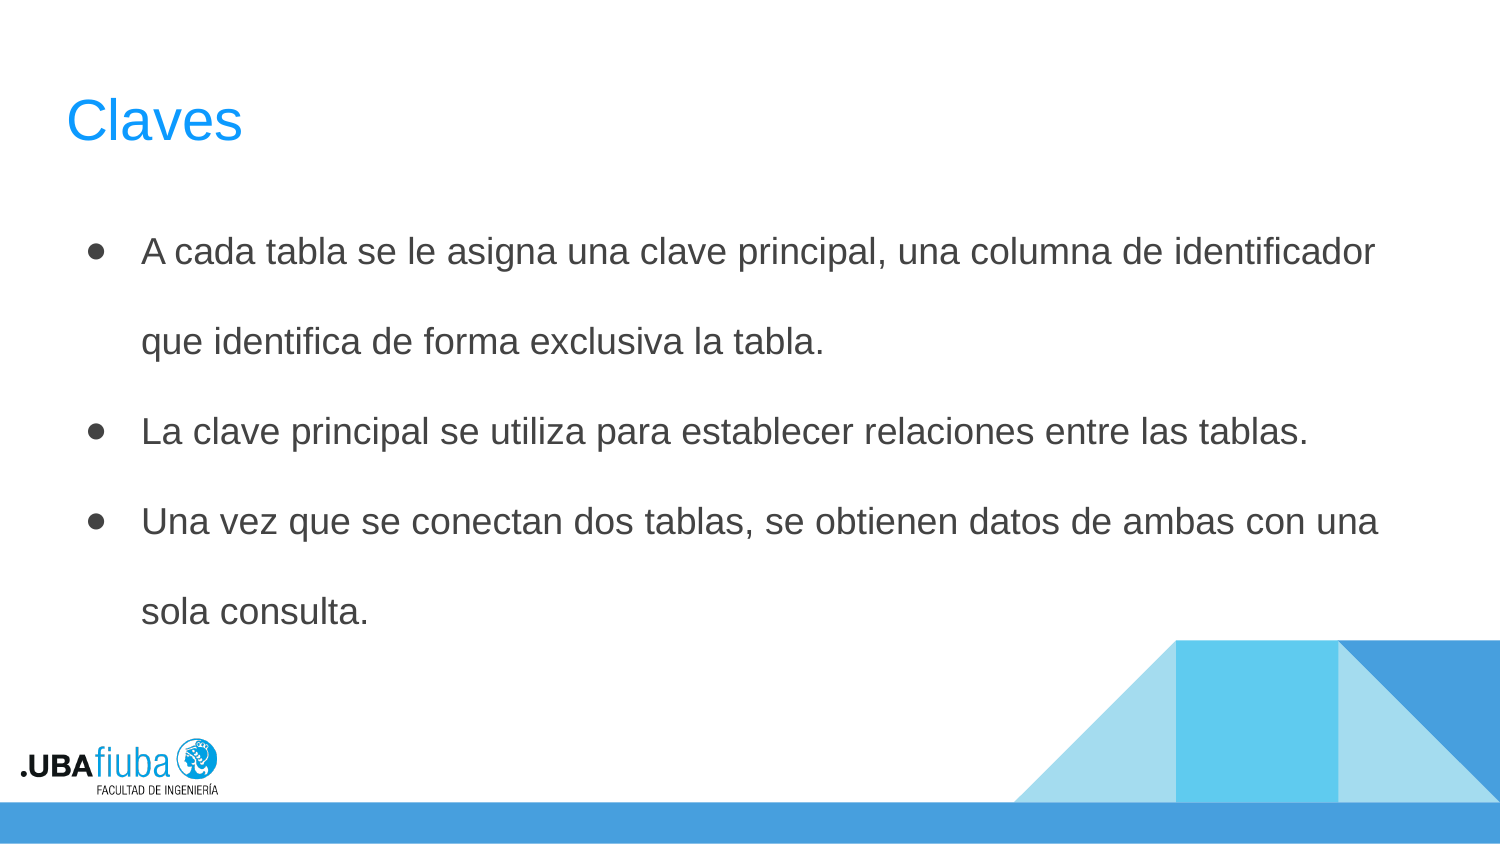

# Claves
A cada tabla se le asigna una clave principal, una columna de identificador que identifica de forma exclusiva la tabla.
La clave principal se utiliza para establecer relaciones entre las tablas.
Una vez que se conectan dos tablas, se obtienen datos de ambas con una sola consulta.